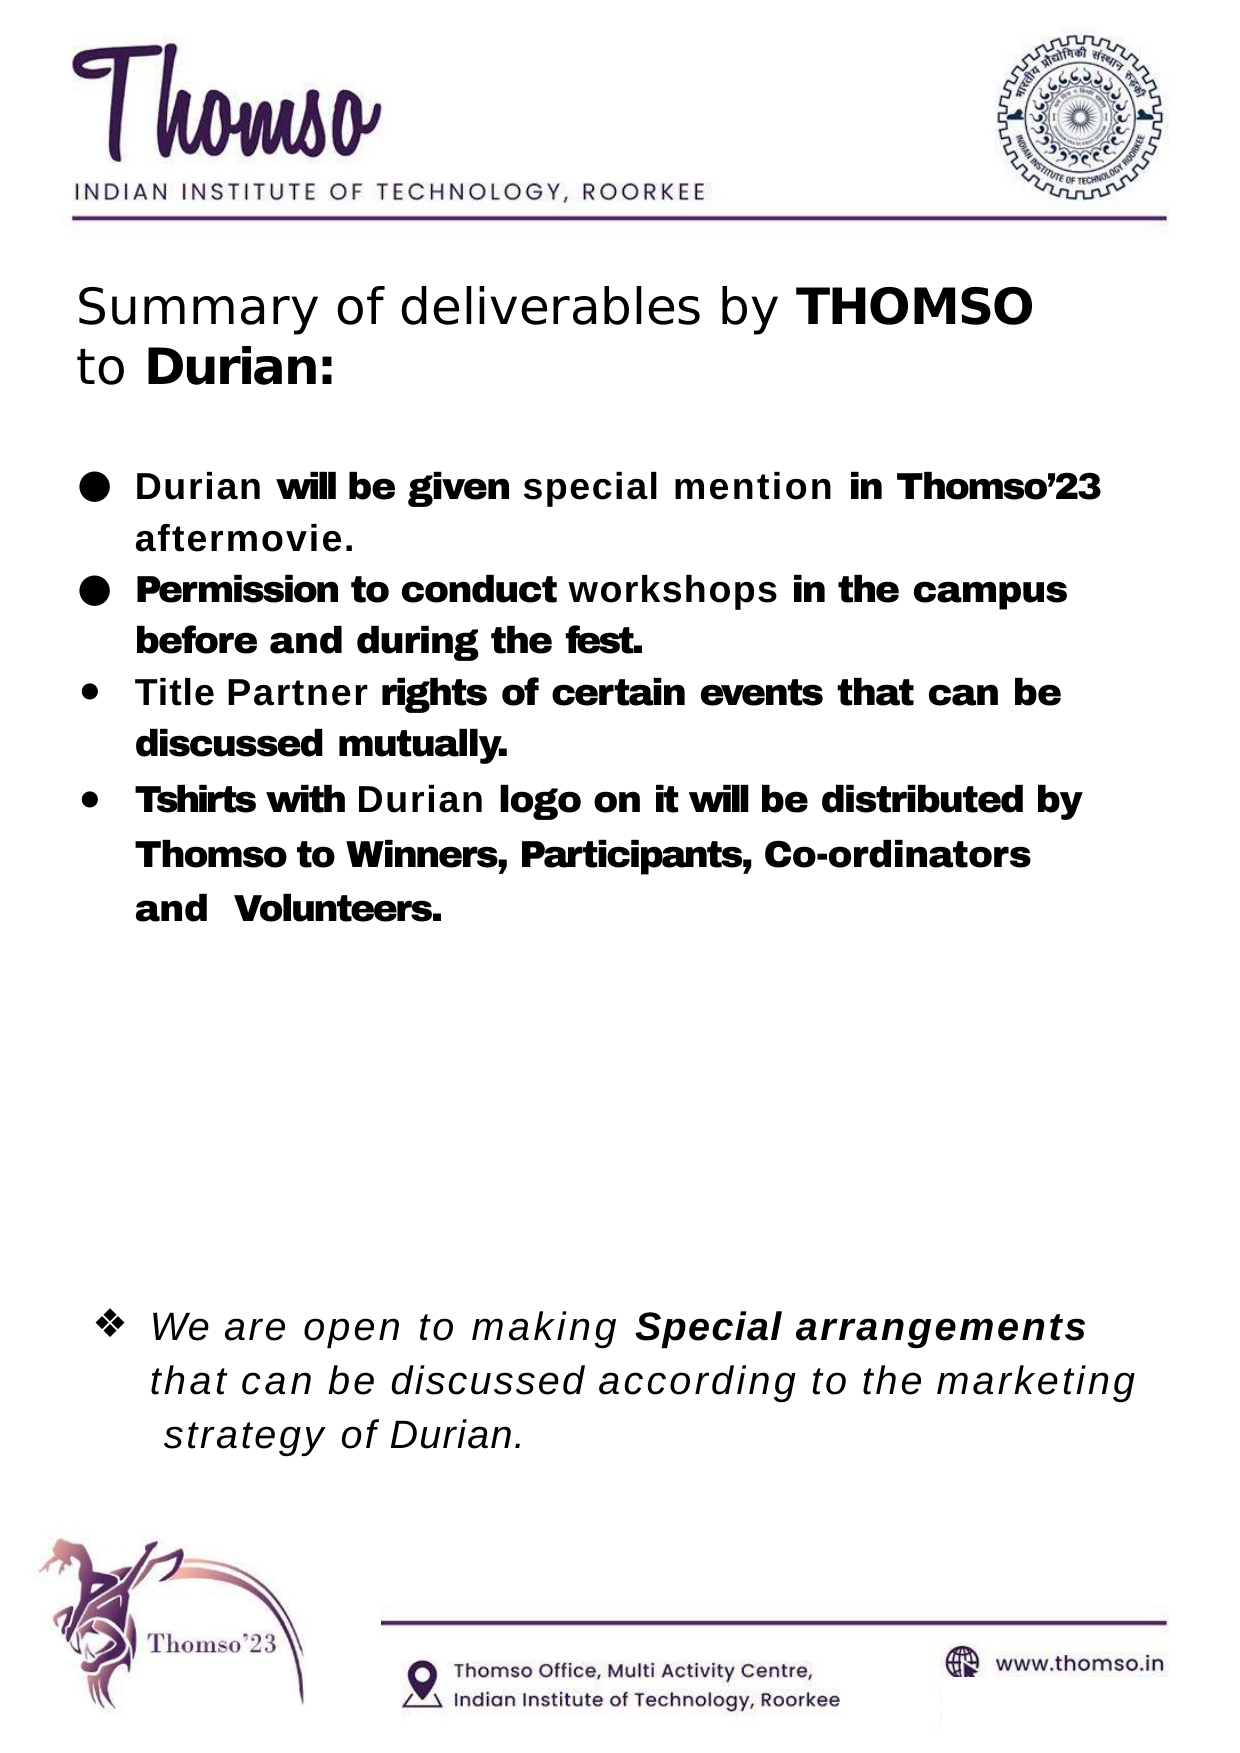

# Summary of deliverables by THOMSO to Durian:
Durian will be given special mention in Thomso’23
aftermovie.
Permission to conduct workshops in the campus  before and during the fest.
Title Partner rights of certain events that can be  discussed mutually.
Tshirts with Durian logo on it will be distributed by  Thomso to Winners, Participants, Co-ordinators and  Volunteers.
We are open to making Special arrangements  that can be discussed according to the marketing  strategy of Durian.